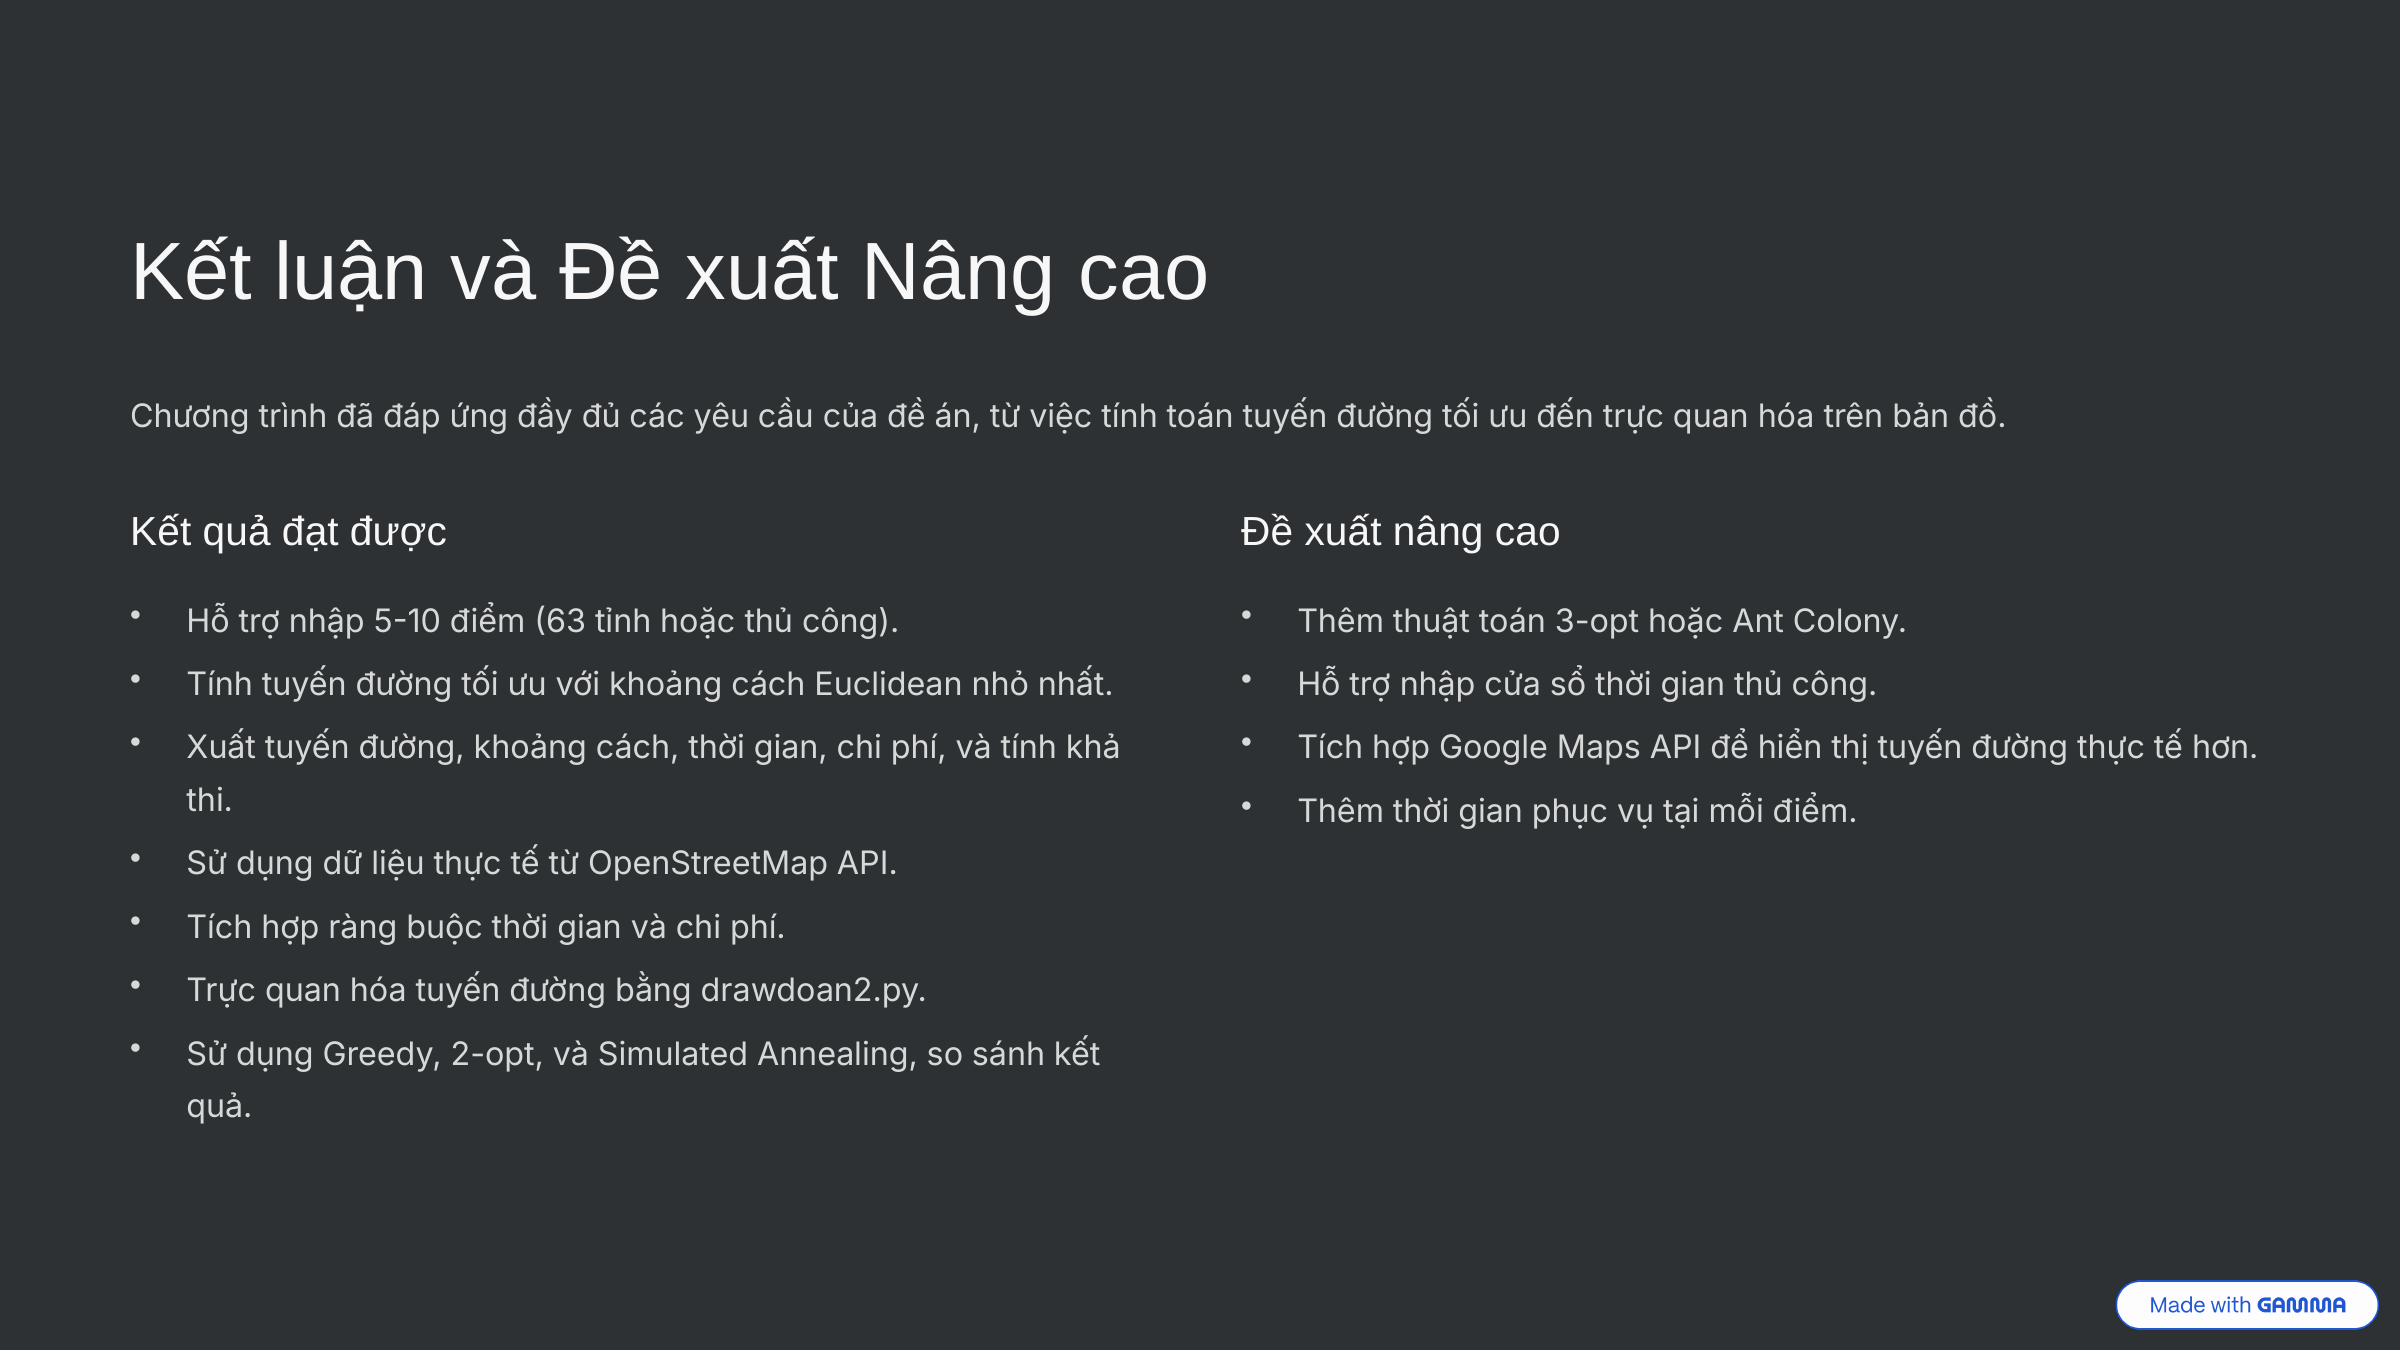

Kết luận và Đề xuất Nâng cao
Chương trình đã đáp ứng đầy đủ các yêu cầu của đề án, từ việc tính toán tuyến đường tối ưu đến trực quan hóa trên bản đồ.
Kết quả đạt được
Đề xuất nâng cao
Hỗ trợ nhập 5-10 điểm (63 tỉnh hoặc thủ công).
Thêm thuật toán 3-opt hoặc Ant Colony.
Tính tuyến đường tối ưu với khoảng cách Euclidean nhỏ nhất.
Hỗ trợ nhập cửa sổ thời gian thủ công.
Xuất tuyến đường, khoảng cách, thời gian, chi phí, và tính khả thi.
Tích hợp Google Maps API để hiển thị tuyến đường thực tế hơn.
Thêm thời gian phục vụ tại mỗi điểm.
Sử dụng dữ liệu thực tế từ OpenStreetMap API.
Tích hợp ràng buộc thời gian và chi phí.
Trực quan hóa tuyến đường bằng drawdoan2.py.
Sử dụng Greedy, 2-opt, và Simulated Annealing, so sánh kết quả.